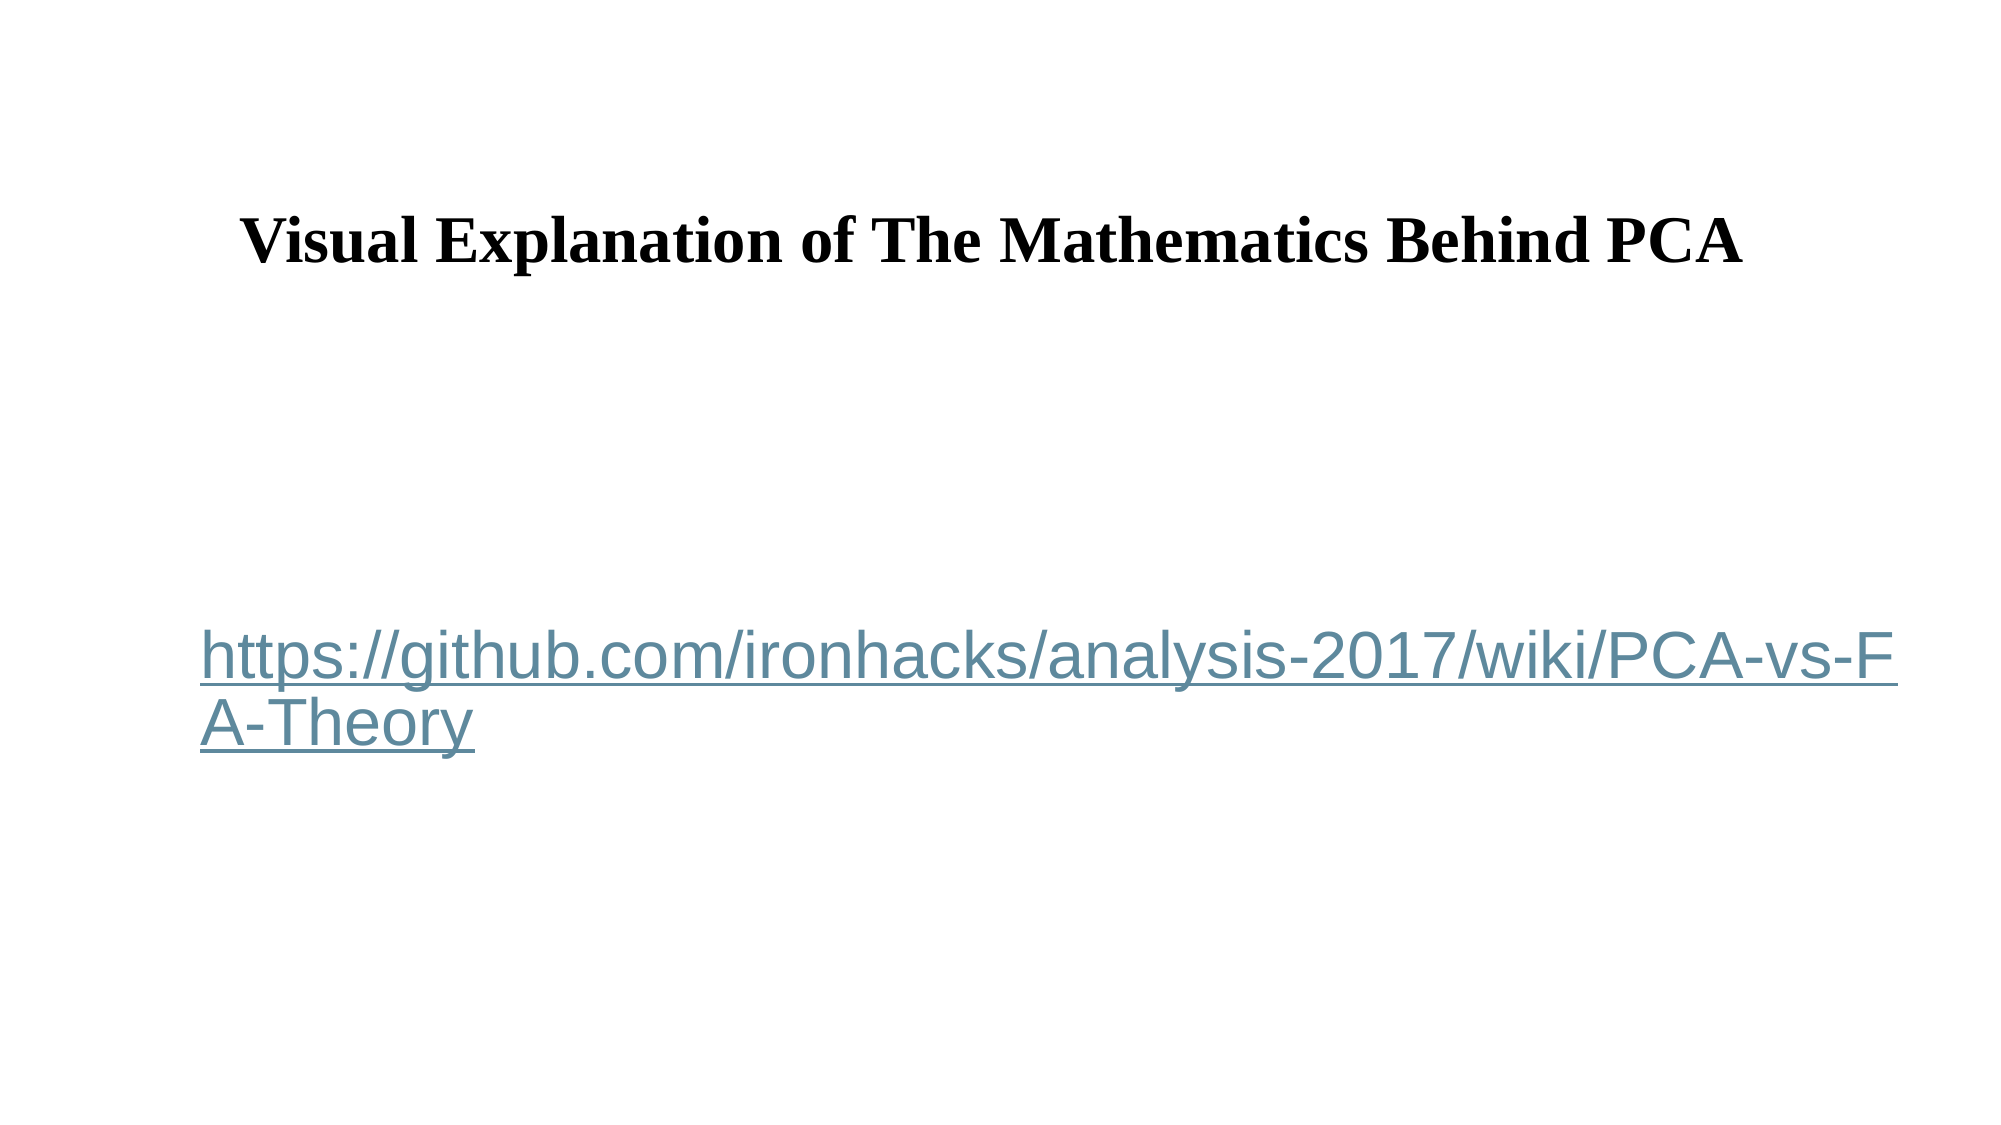

# Visual Explanation of The Mathematics Behind PCA
https://github.com/ironhacks/analysis-2017/wiki/PCA-vs-FA-Theory